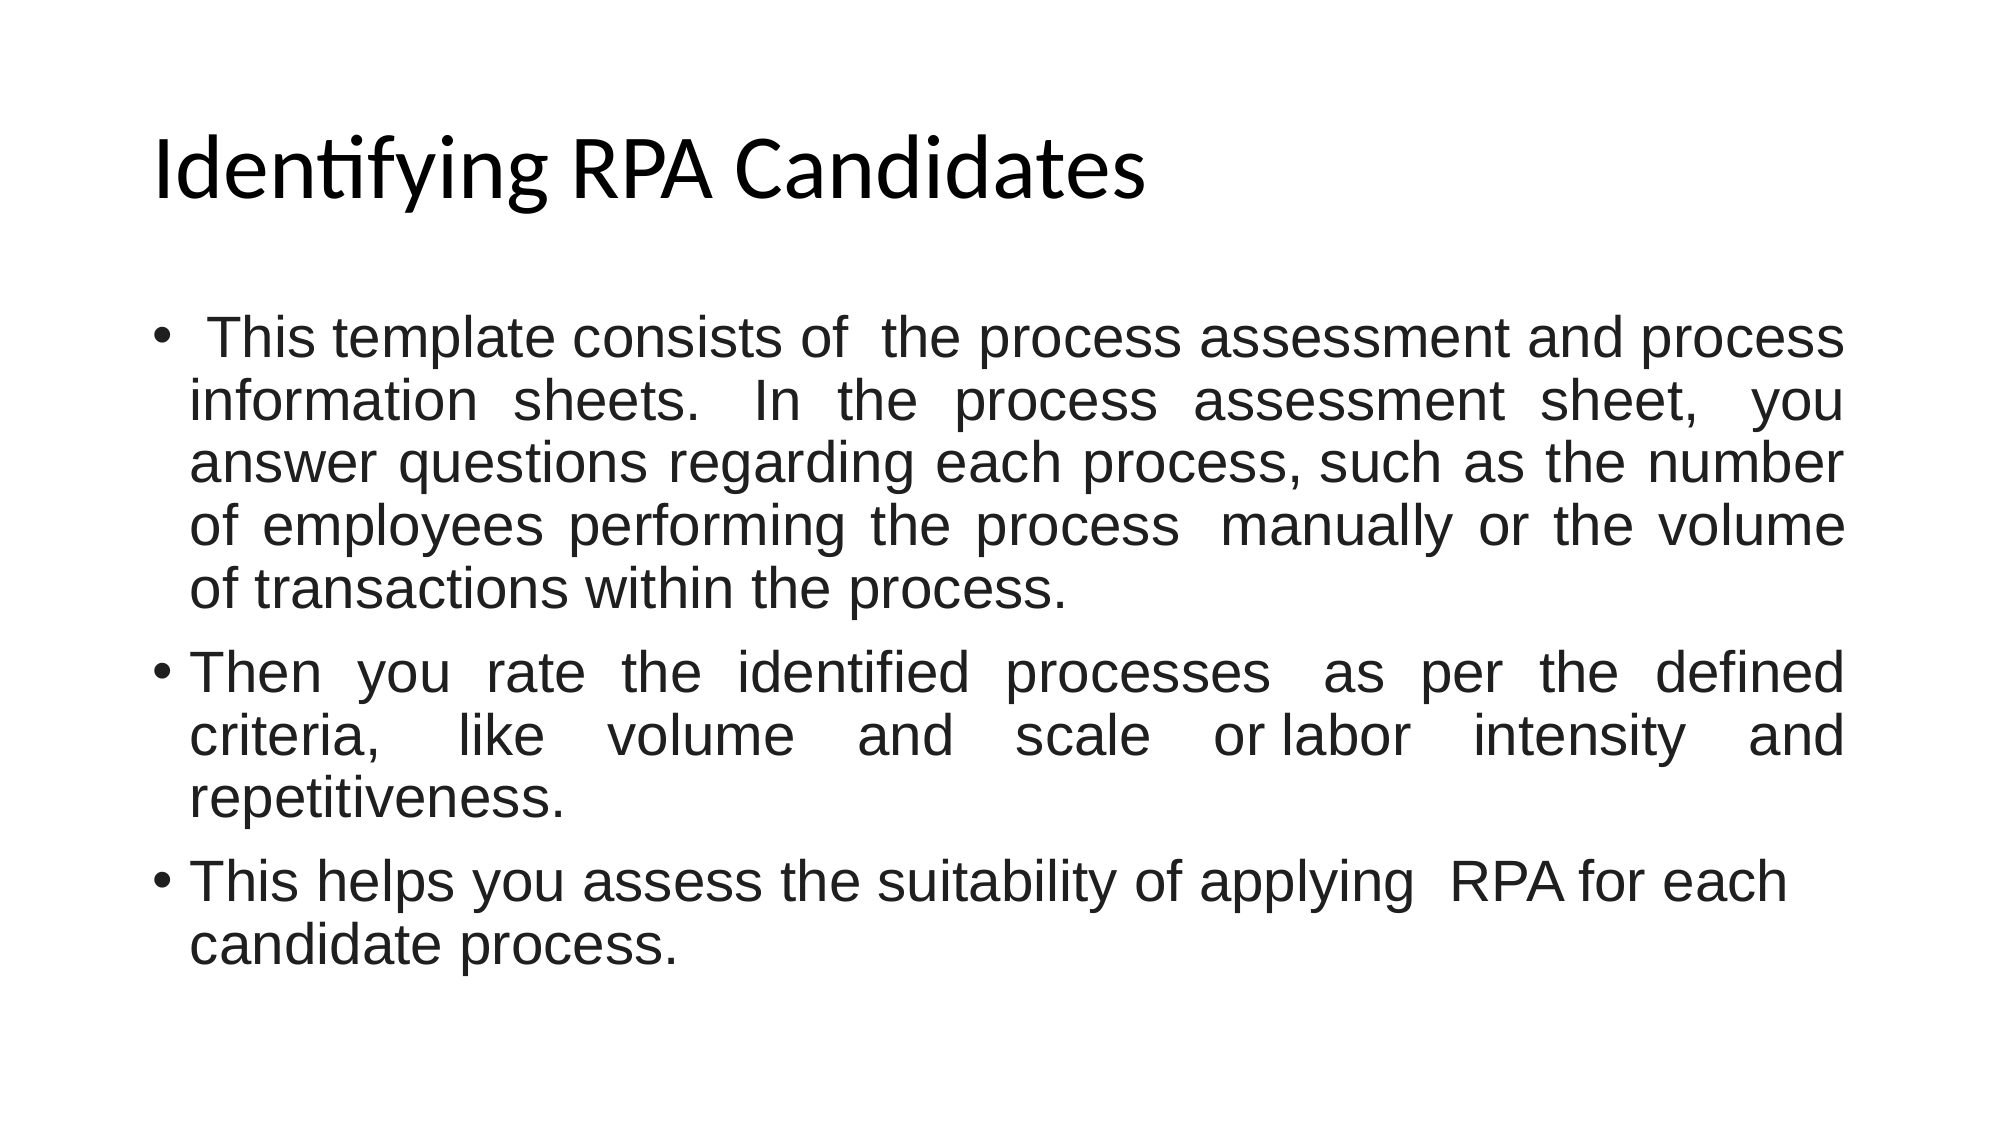

# Identifying RPA Candidates
 This template consists of  the process assessment and process information sheets.  In the process assessment sheet,  you answer questions regarding each process, such as the number of employees performing the process  manually or the volume of transactions within the process.
Then you rate the identified processes  as per the defined criteria,  like volume and scale or labor intensity and repetitiveness.
This helps you assess the suitability of applying  RPA for each candidate process.